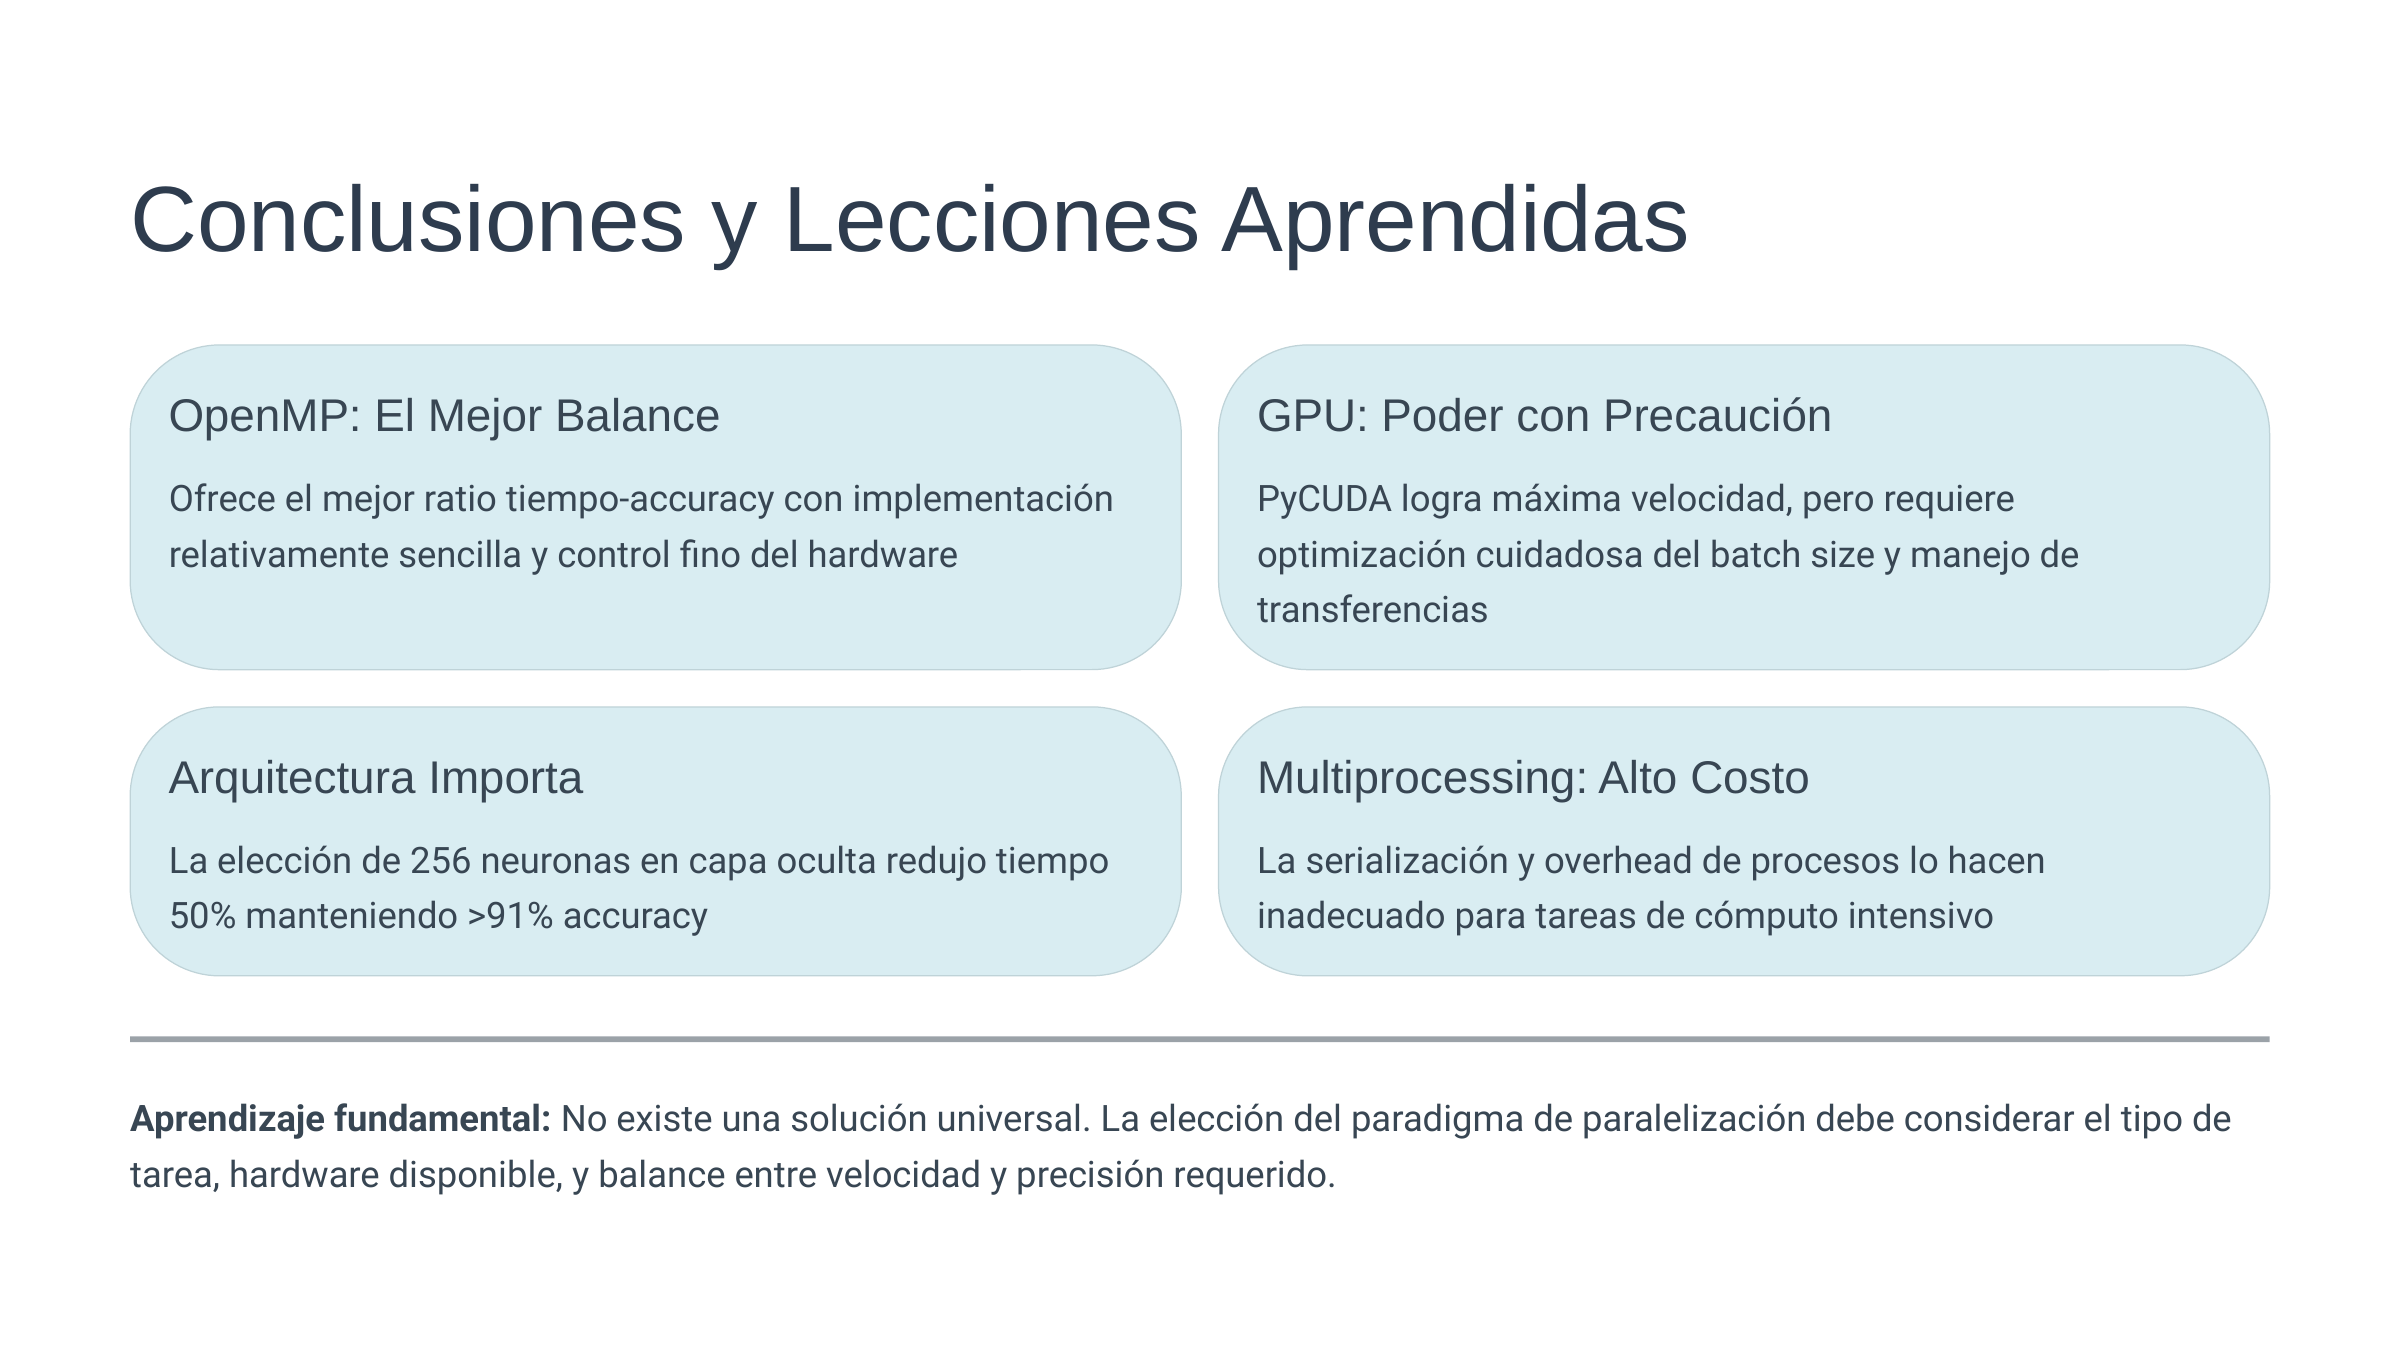

Conclusiones y Lecciones Aprendidas

OpenMP: El Mejor Balance
GPU: Poder con Precaución
Ofrece el mejor ratio tiempo-accuracy con implementación relativamente sencilla y control fino del hardware
PyCUDA logra máxima velocidad, pero requiere optimización cuidadosa del batch size y manejo de transferencias

Arquitectura Importa
Multiprocessing: Alto Costo
La elección de 256 neuronas en capa oculta redujo tiempo 50% manteniendo >91% accuracy
La serialización y overhead de procesos lo hacen inadecuado para tareas de cómputo intensivo

Aprendizaje fundamental: No existe una solución universal. La elección del paradigma de paralelización debe considerar el tipo de tarea, hardware disponible, y balance entre velocidad y precisión requerido.